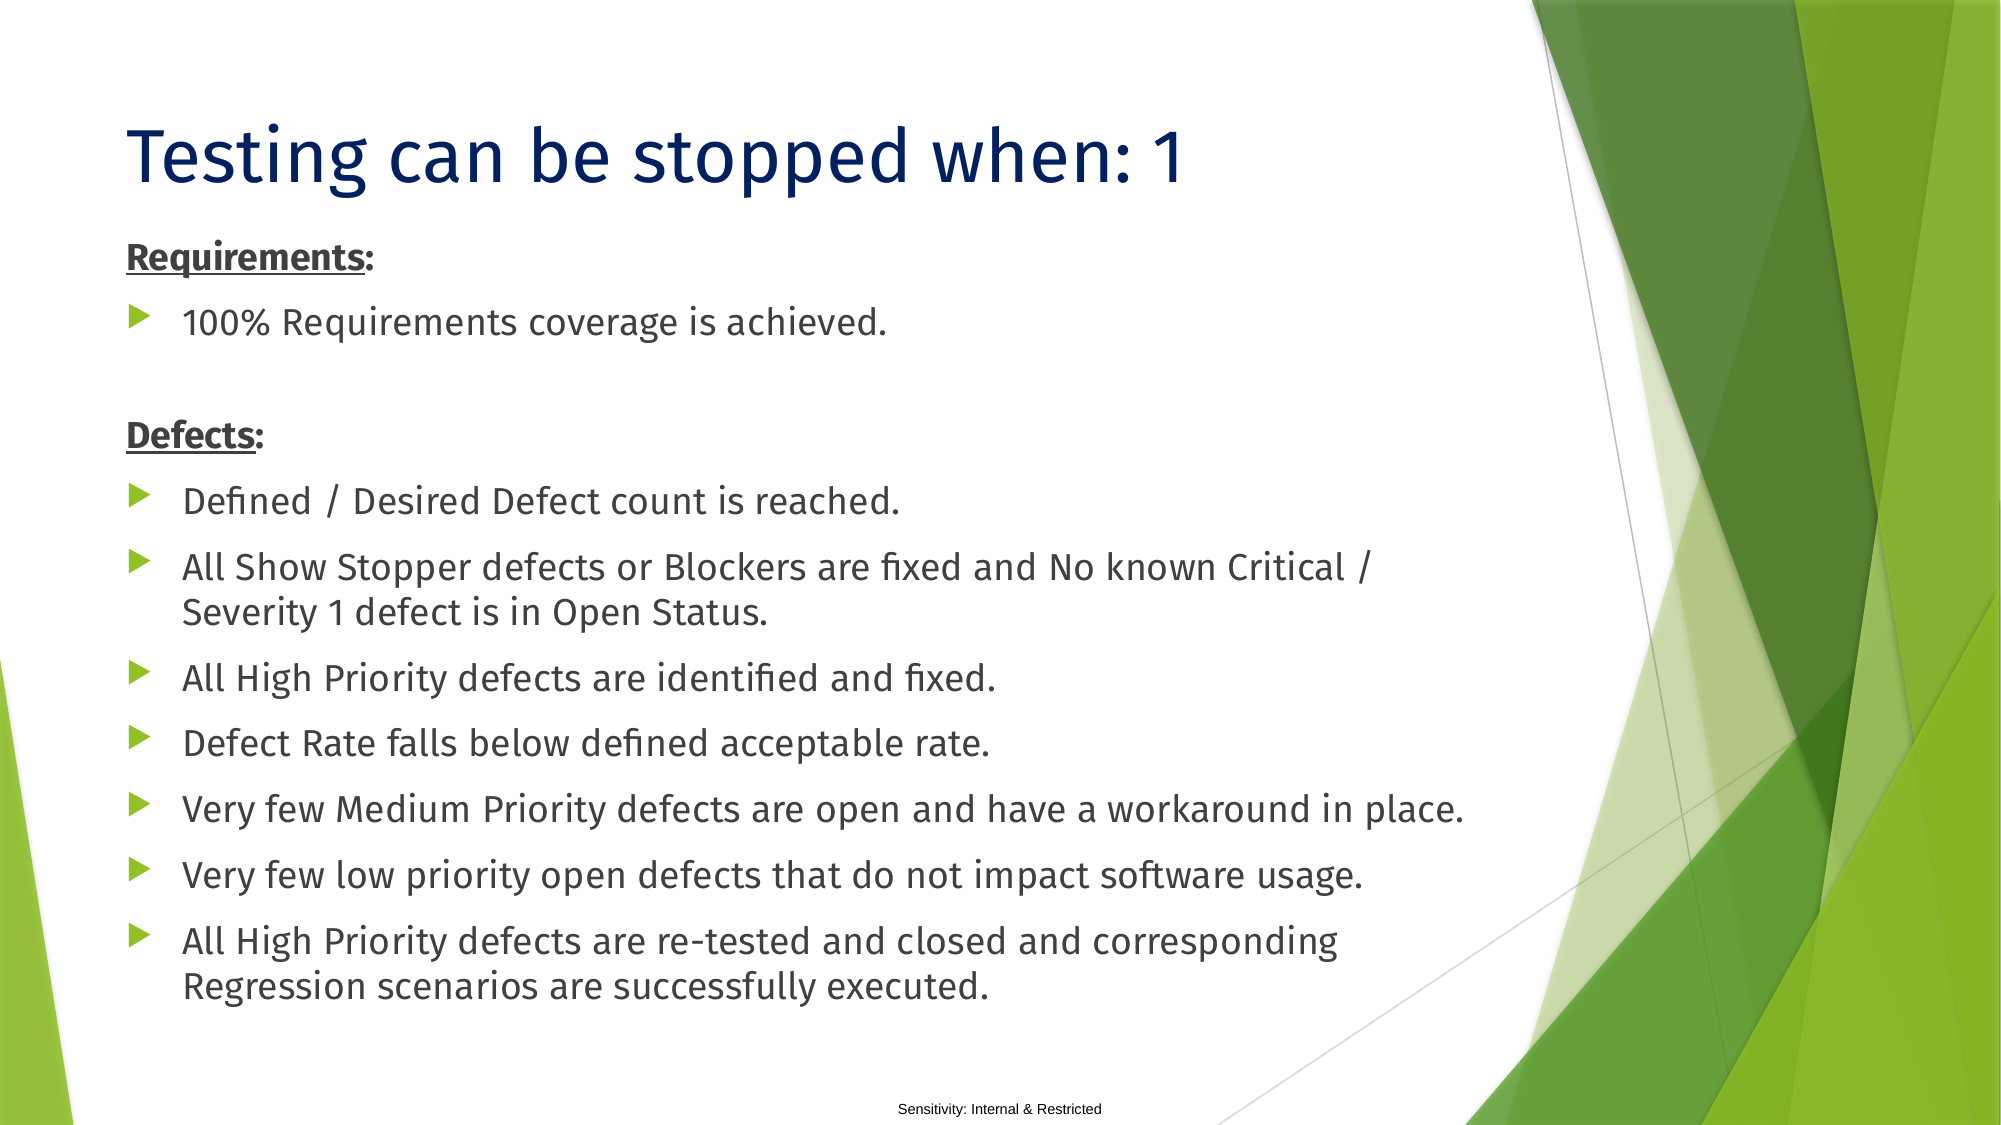

# Testing can be stopped when: 1
Requirements:
100% Requirements coverage is achieved.

Defects:
Defined / Desired Defect count is reached.
All Show Stopper defects or Blockers are fixed and No known Critical / Severity 1 defect is in Open Status.
All High Priority defects are identified and fixed.
Defect Rate falls below defined acceptable rate.
Very few Medium Priority defects are open and have a workaround in place.
Very few low priority open defects that do not impact software usage.
All High Priority defects are re-tested and closed and corresponding Regression scenarios are successfully executed.